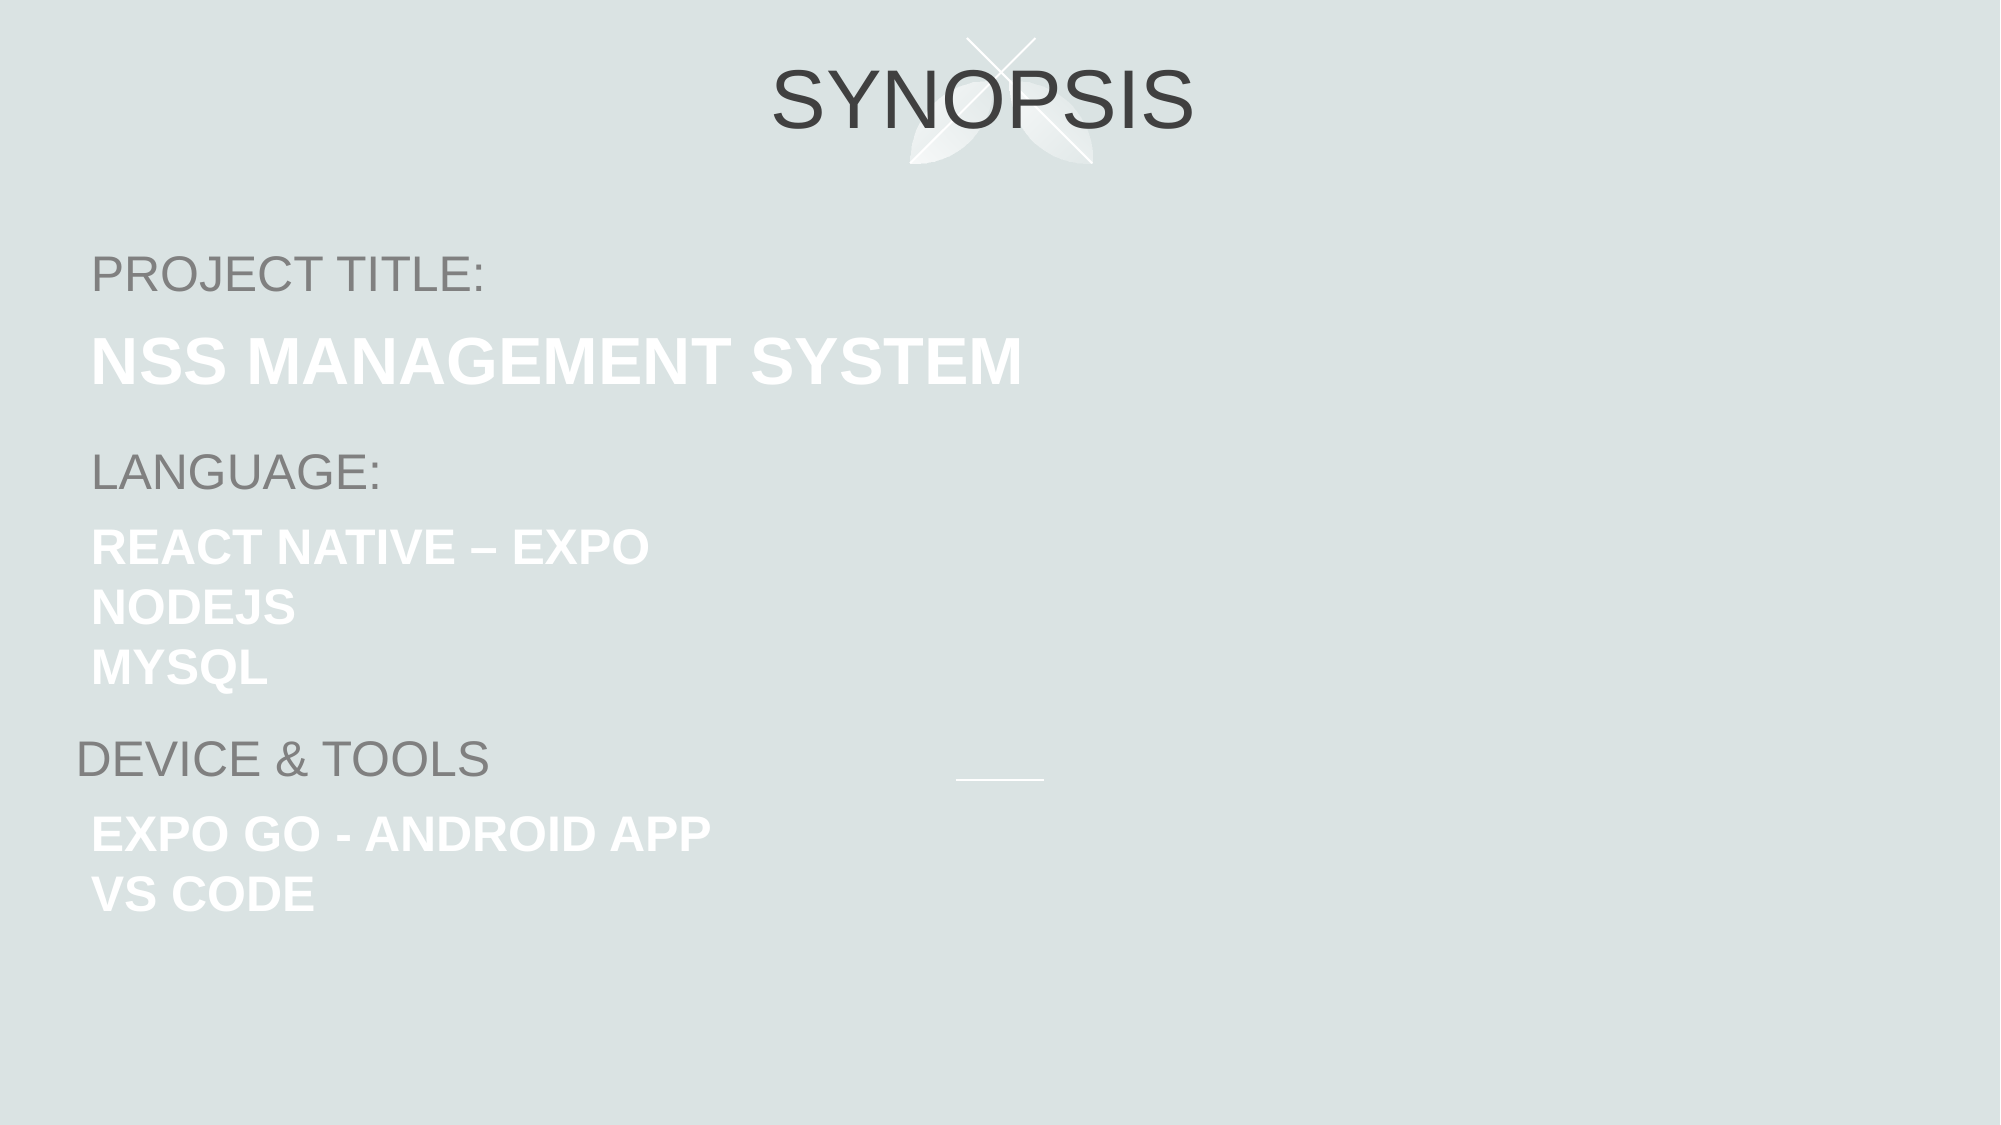

# synopsis
PROJECT TITLE:
NSS MANAGEMENT SYSTEM
LANGUAGE:
REACT NATIVE – EXPO
NODEJS
MYSQL
DEVICE & TOOLS
EXPO GO - ANDROID APP
VS CODE